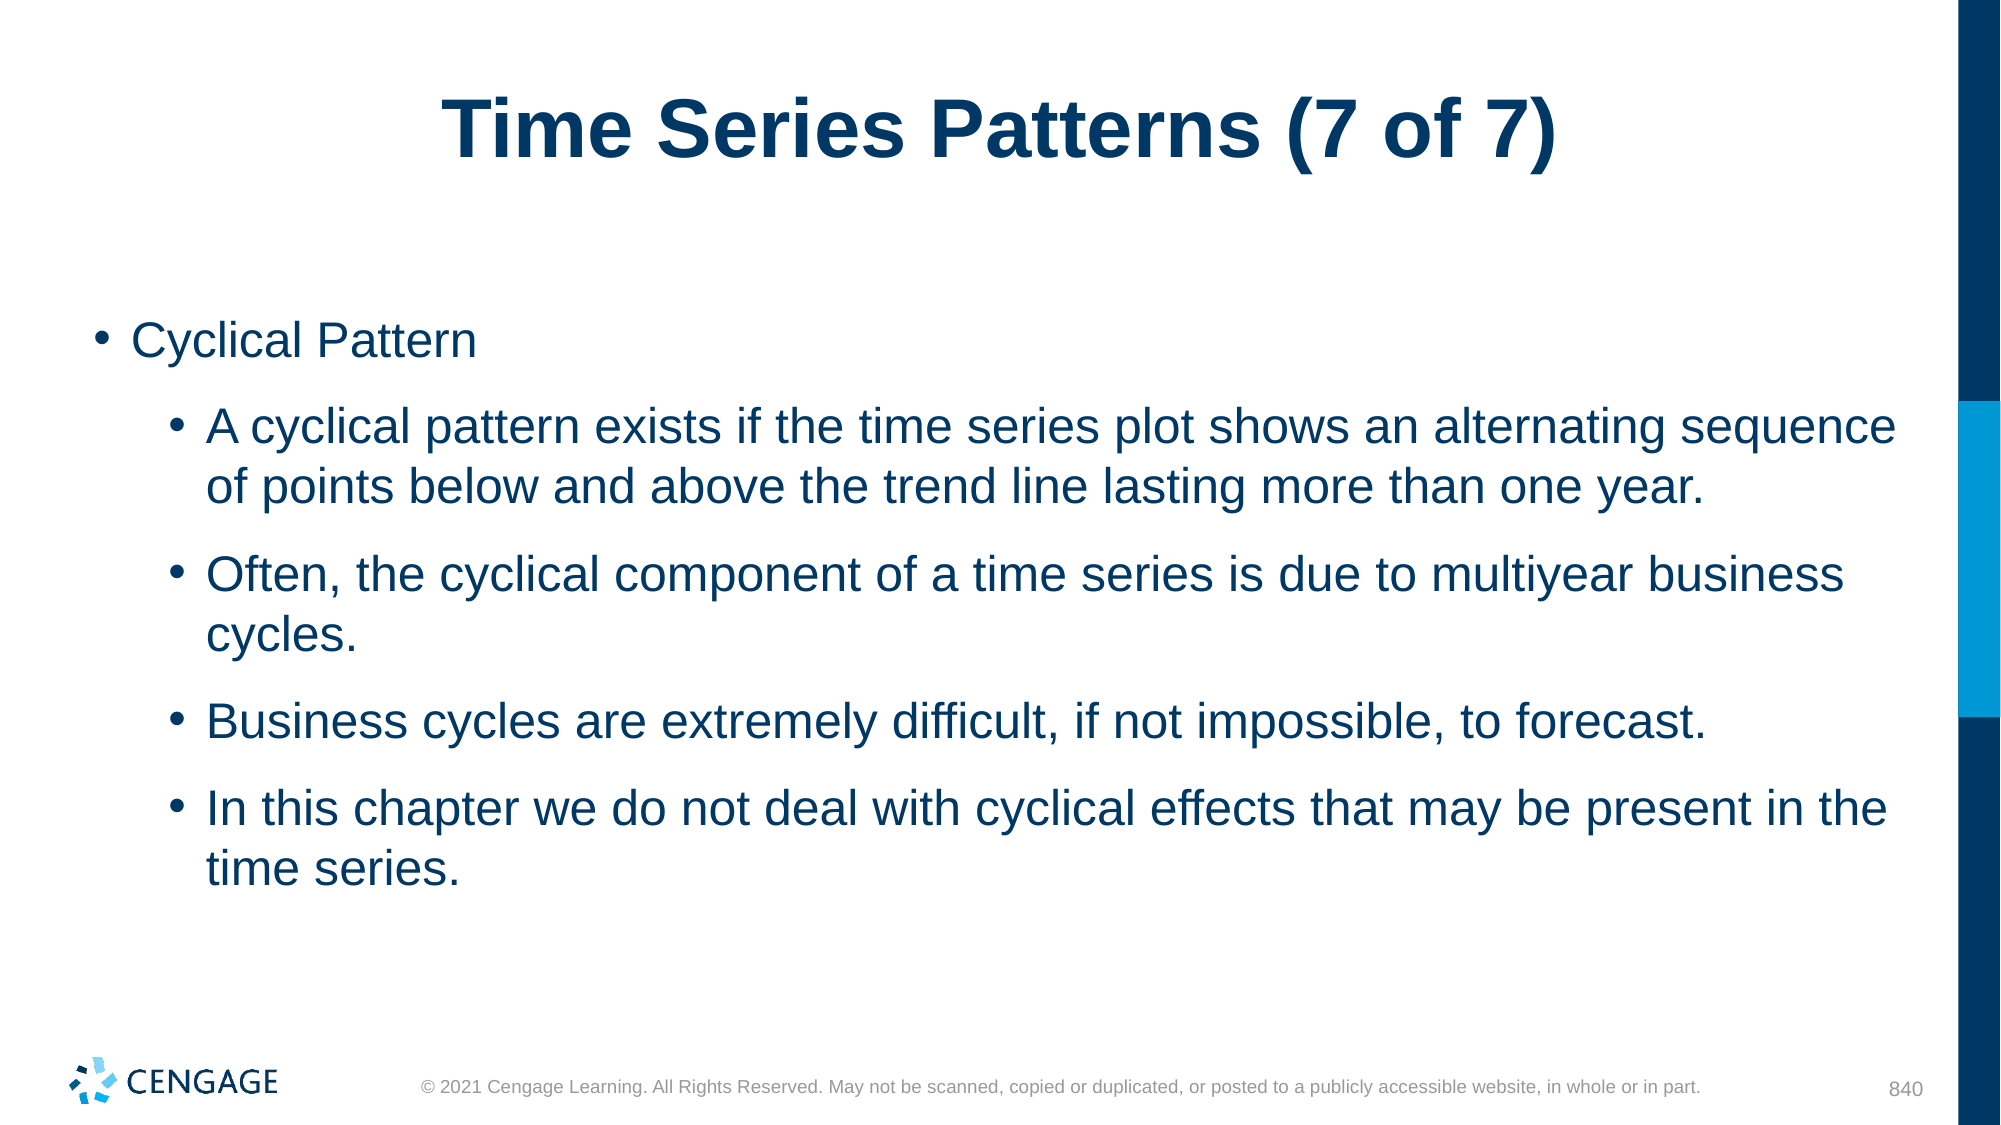

# Time Series Patterns (7 of 7)
Cyclical Pattern
A cyclical pattern exists if the time series plot shows an alternating sequence of points below and above the trend line lasting more than one year.
Often, the cyclical component of a time series is due to multiyear business cycles.
Business cycles are extremely difficult, if not impossible, to forecast.
In this chapter we do not deal with cyclical effects that may be present in the time series.